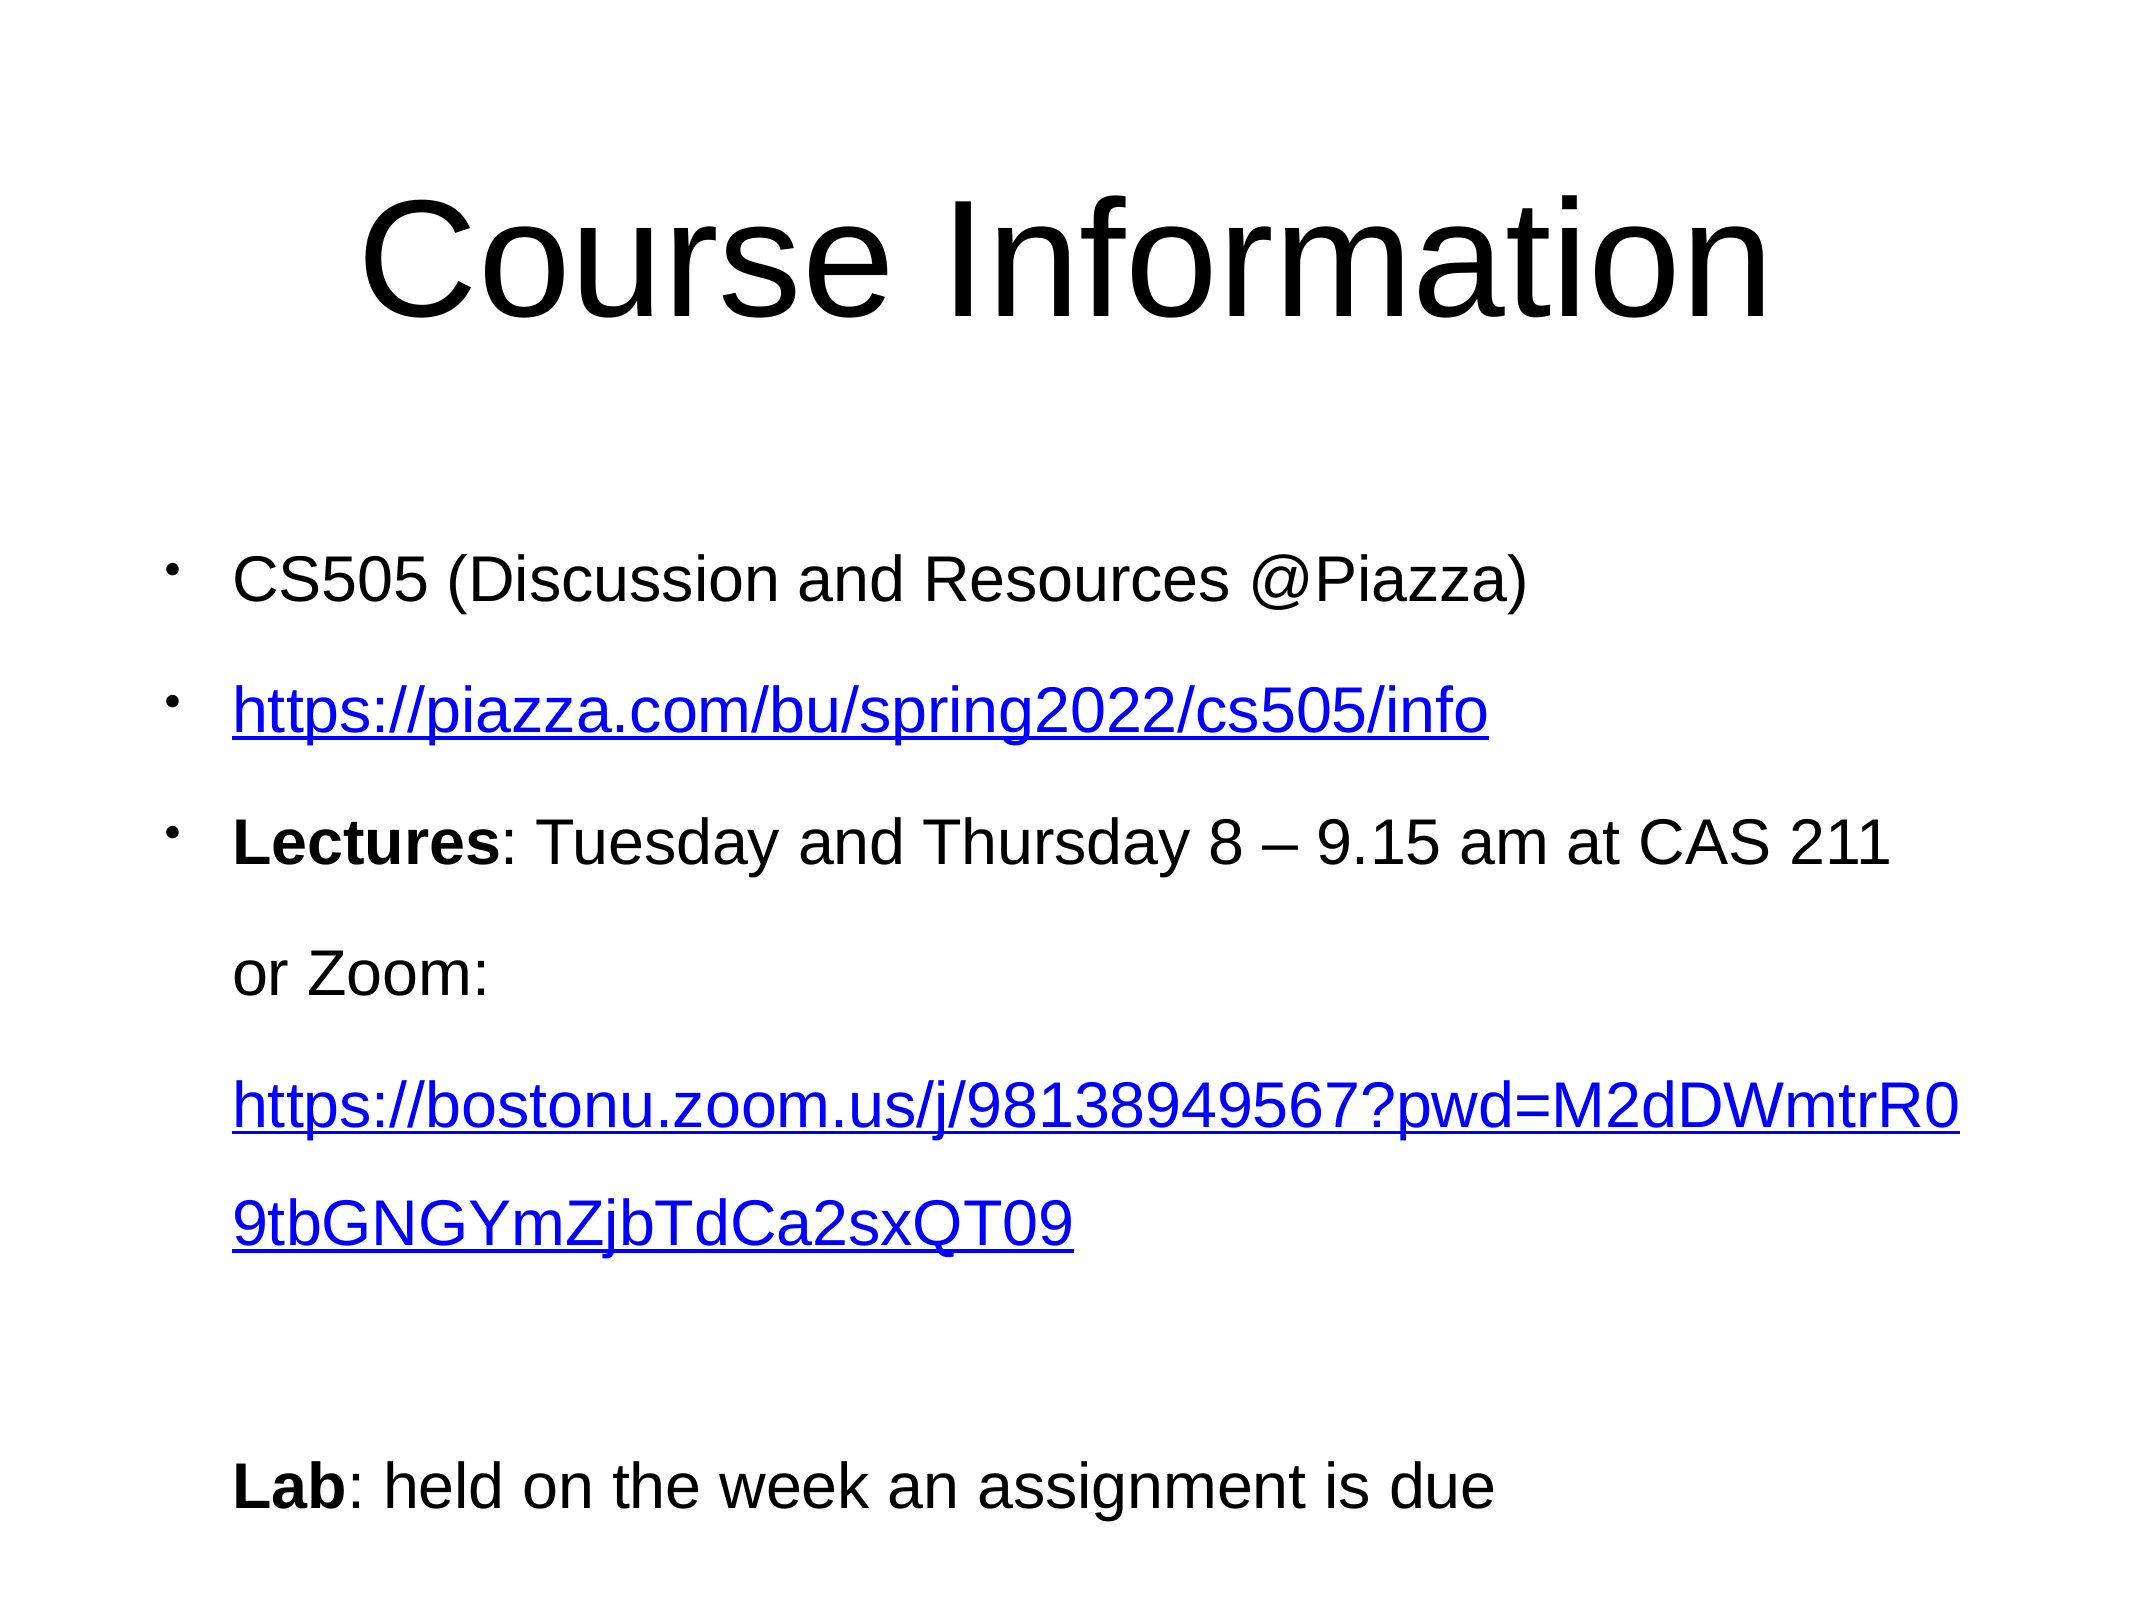

# Course Information
CS505 (Discussion and Resources @Piazza)
https://piazza.com/bu/spring2022/cs505/info
Lectures: Tuesday and Thursday 8 – 9.15 am at CAS 211
or Zoom: https://bostonu.zoom.us/j/98138949567?pwd=M2dDWmtrR09tbGNGYmZjbTdCa2sxQT09
Lab: held on the week an assignment is due